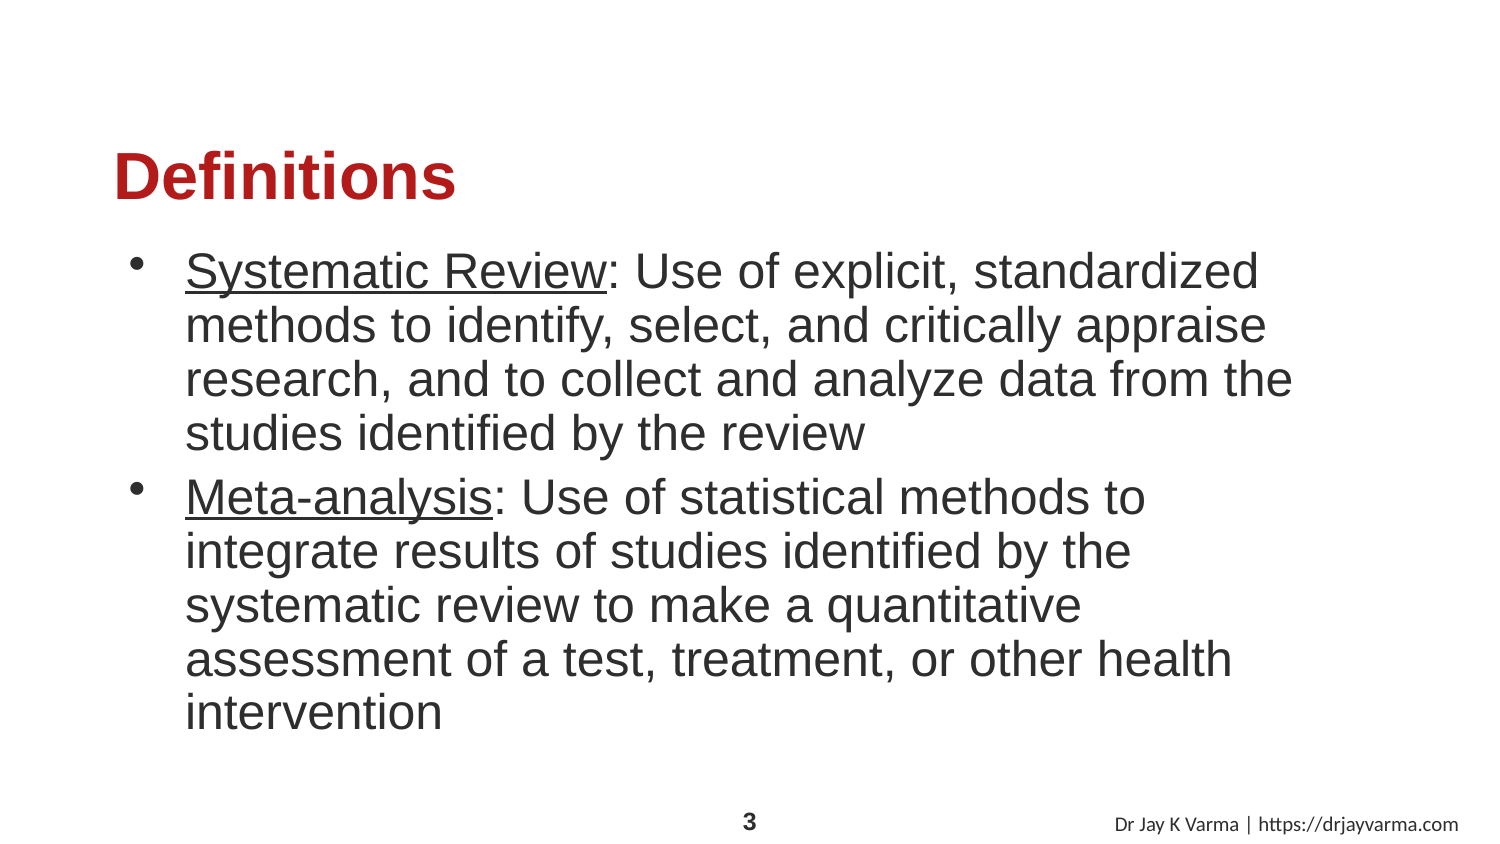

# Definitions
Systematic Review: Use of explicit, standardized methods to identify, select, and critically appraise research, and to collect and analyze data from the studies identified by the review
Meta-analysis: Use of statistical methods to integrate results of studies identified by the systematic review to make a quantitative assessment of a test, treatment, or other health intervention

Dr Jay K Varma | https://drjayvarma.com